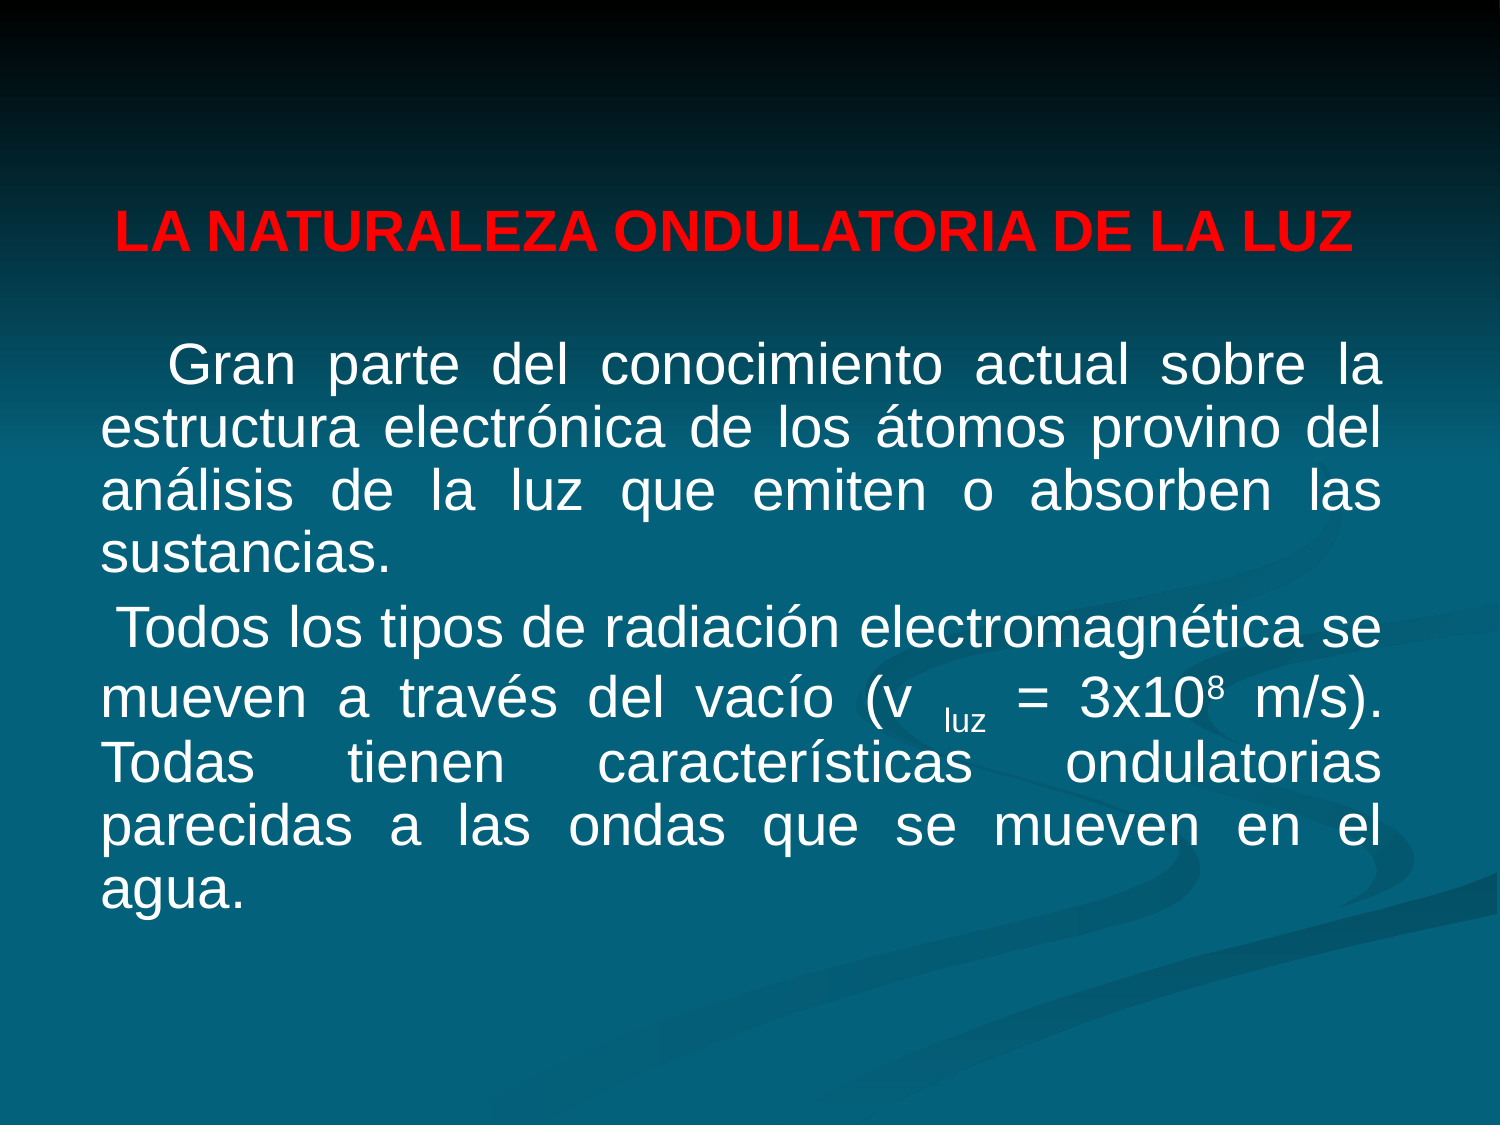

LA NATURALEZA ONDULATORIA DE LA LUZ
    Gran parte del conocimiento actual sobre la estructura electrónica de los átomos provino del análisis de la luz que emiten o absorben las sustancias.
    Todos los tipos de radiación electromagnética se mueven a través del vacío (v luz = 3x108 m/s). Todas tienen características ondulatorias parecidas a las ondas que se mueven en el agua.